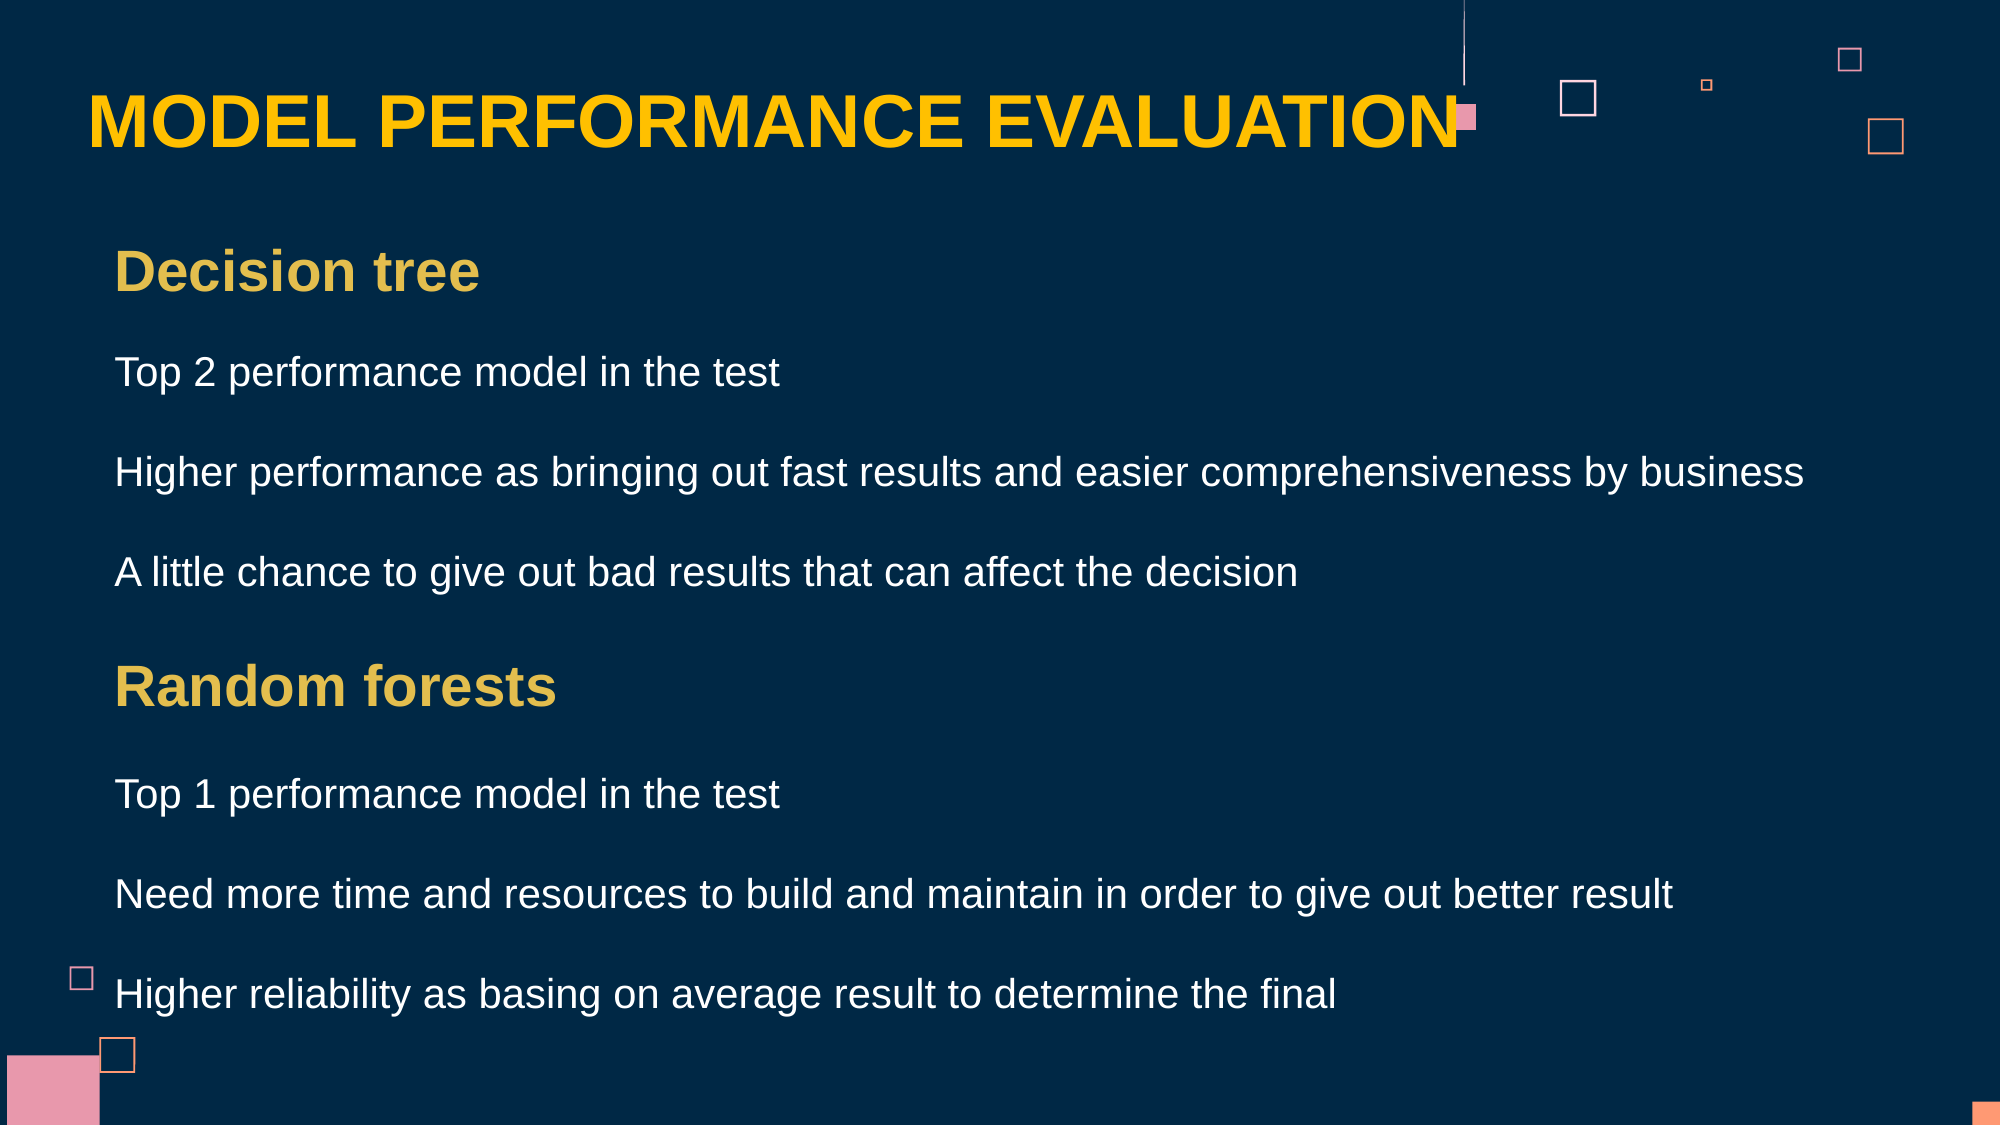

MODEL PERFORMANCE EVALUATION
Decision tree
Top 2 performance model in the test

Higher performance as bringing out fast results and easier comprehensiveness by business

A little chance to give out bad results that can affect the decision
Random forests
Top 1 performance model in the test

Need more time and resources to build and maintain in order to give out better result

Higher reliability as basing on average result to determine the final